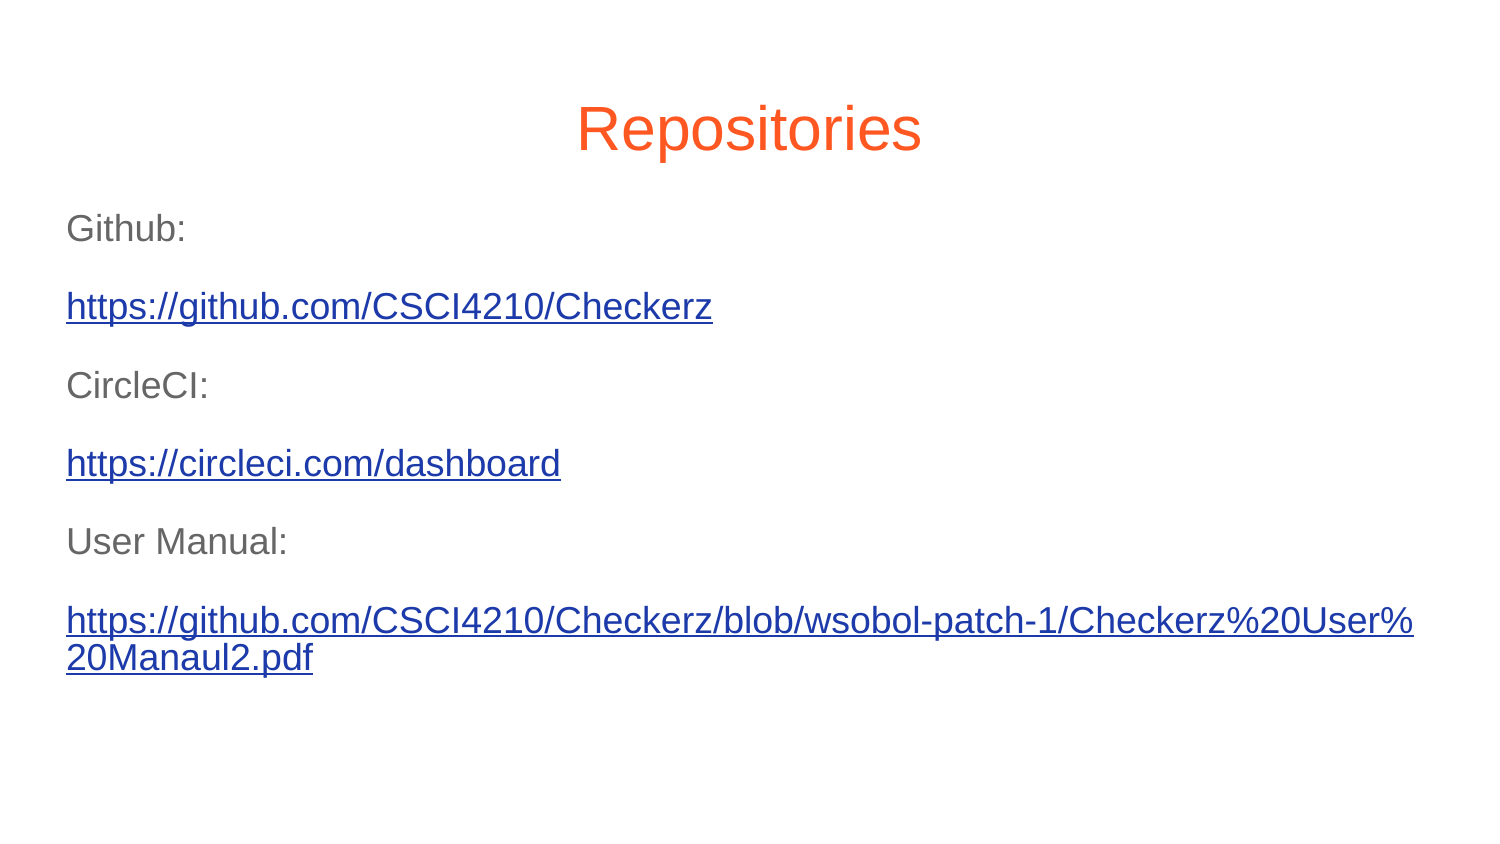

# Repositories
Github:
https://github.com/CSCI4210/Checkerz
CircleCI:
https://circleci.com/dashboard
User Manual:
https://github.com/CSCI4210/Checkerz/blob/wsobol-patch-1/Checkerz%20User%20Manaul2.pdf